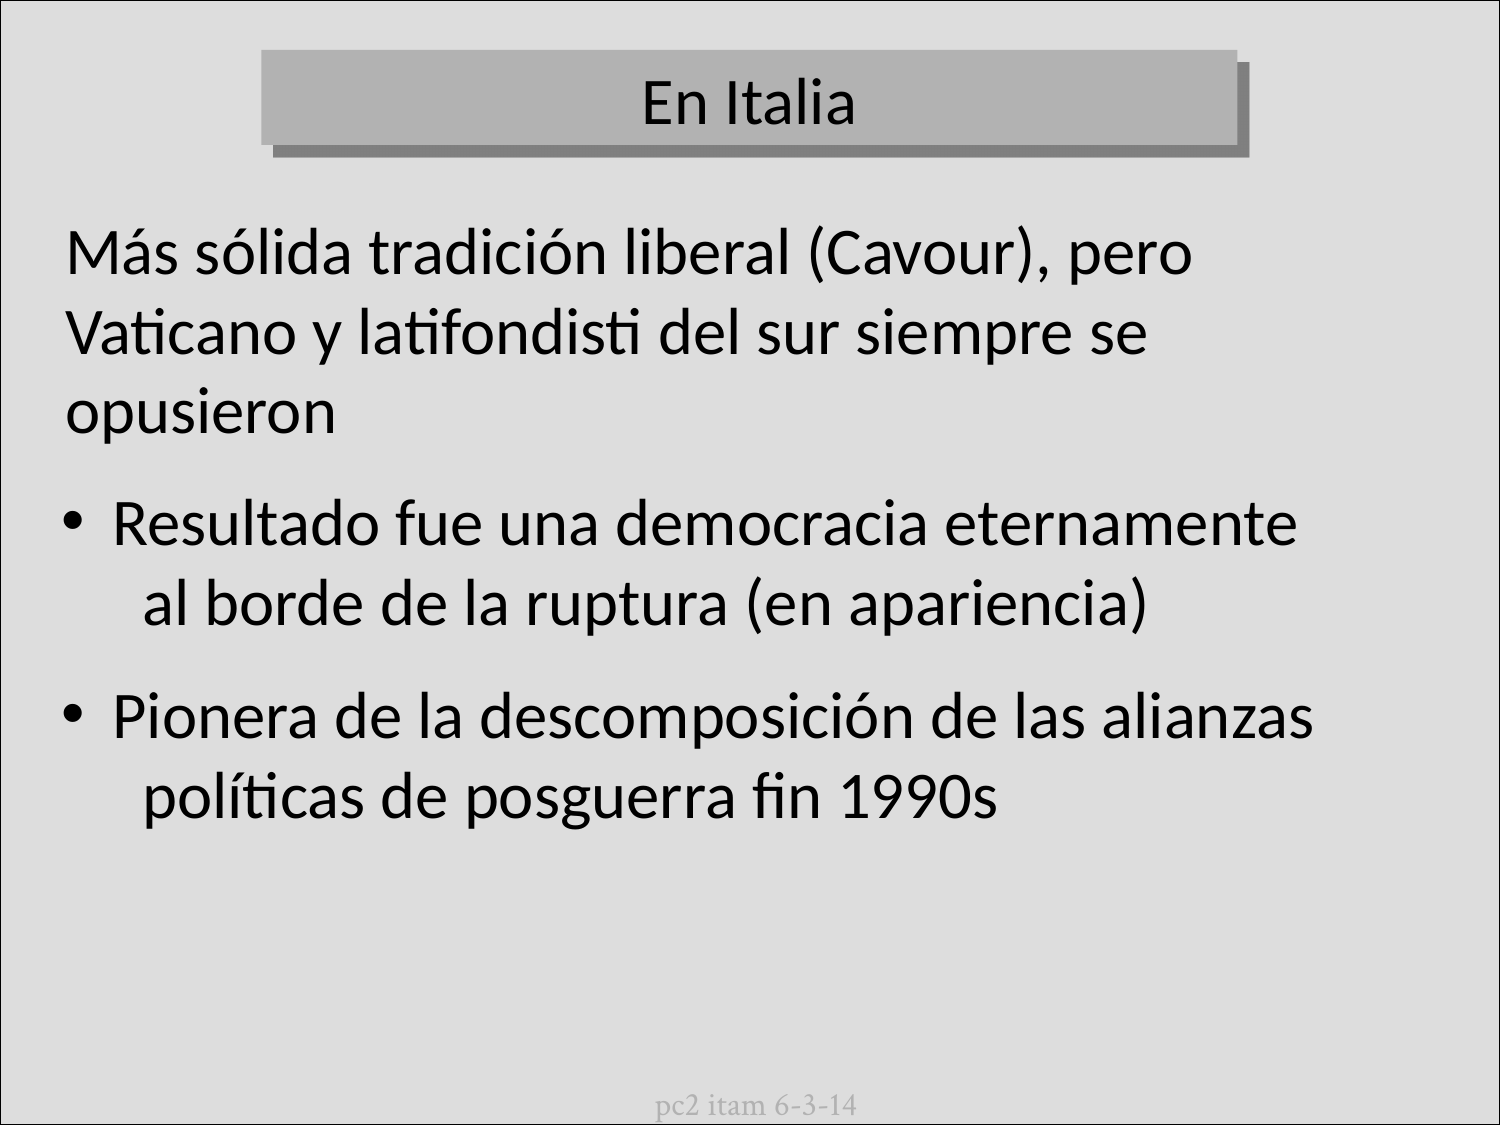

En Italia
Más sólida tradición liberal (Cavour), pero Vaticano y latifondisti del sur siempre se opusieron
 Resultado fue una democracia eternamente
   al borde de la ruptura (en apariencia)
 Pionera de la descomposición de las alianzas
   políticas de posguerra fin 1990s